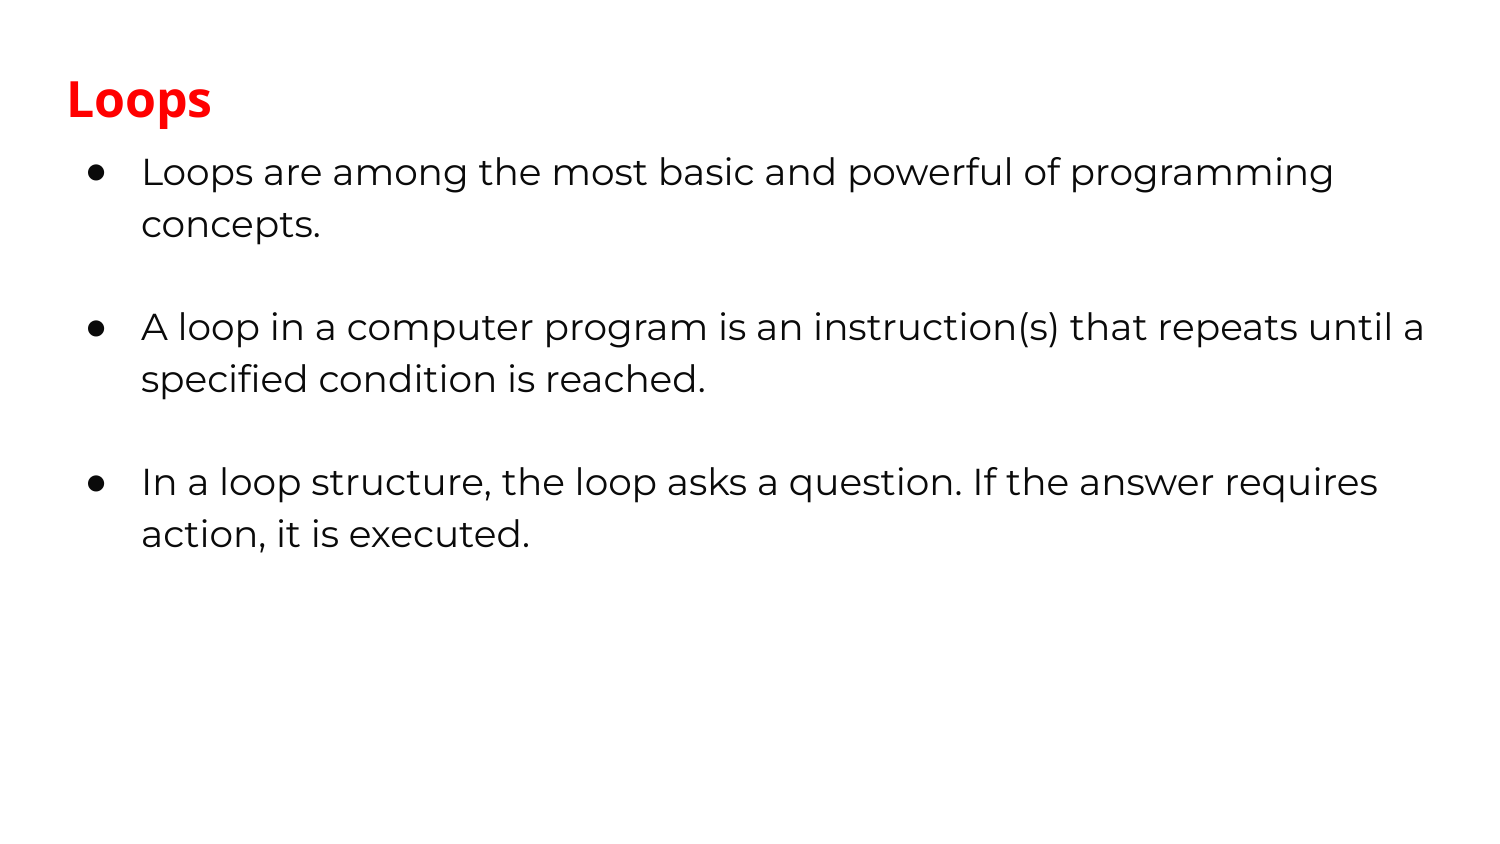

# Loops
Loops are among the most basic and powerful of programming concepts.

A loop in a computer program is an instruction(s) that repeats until a specified condition is reached.

In a loop structure, the loop asks a question. If the answer requires action, it is executed.